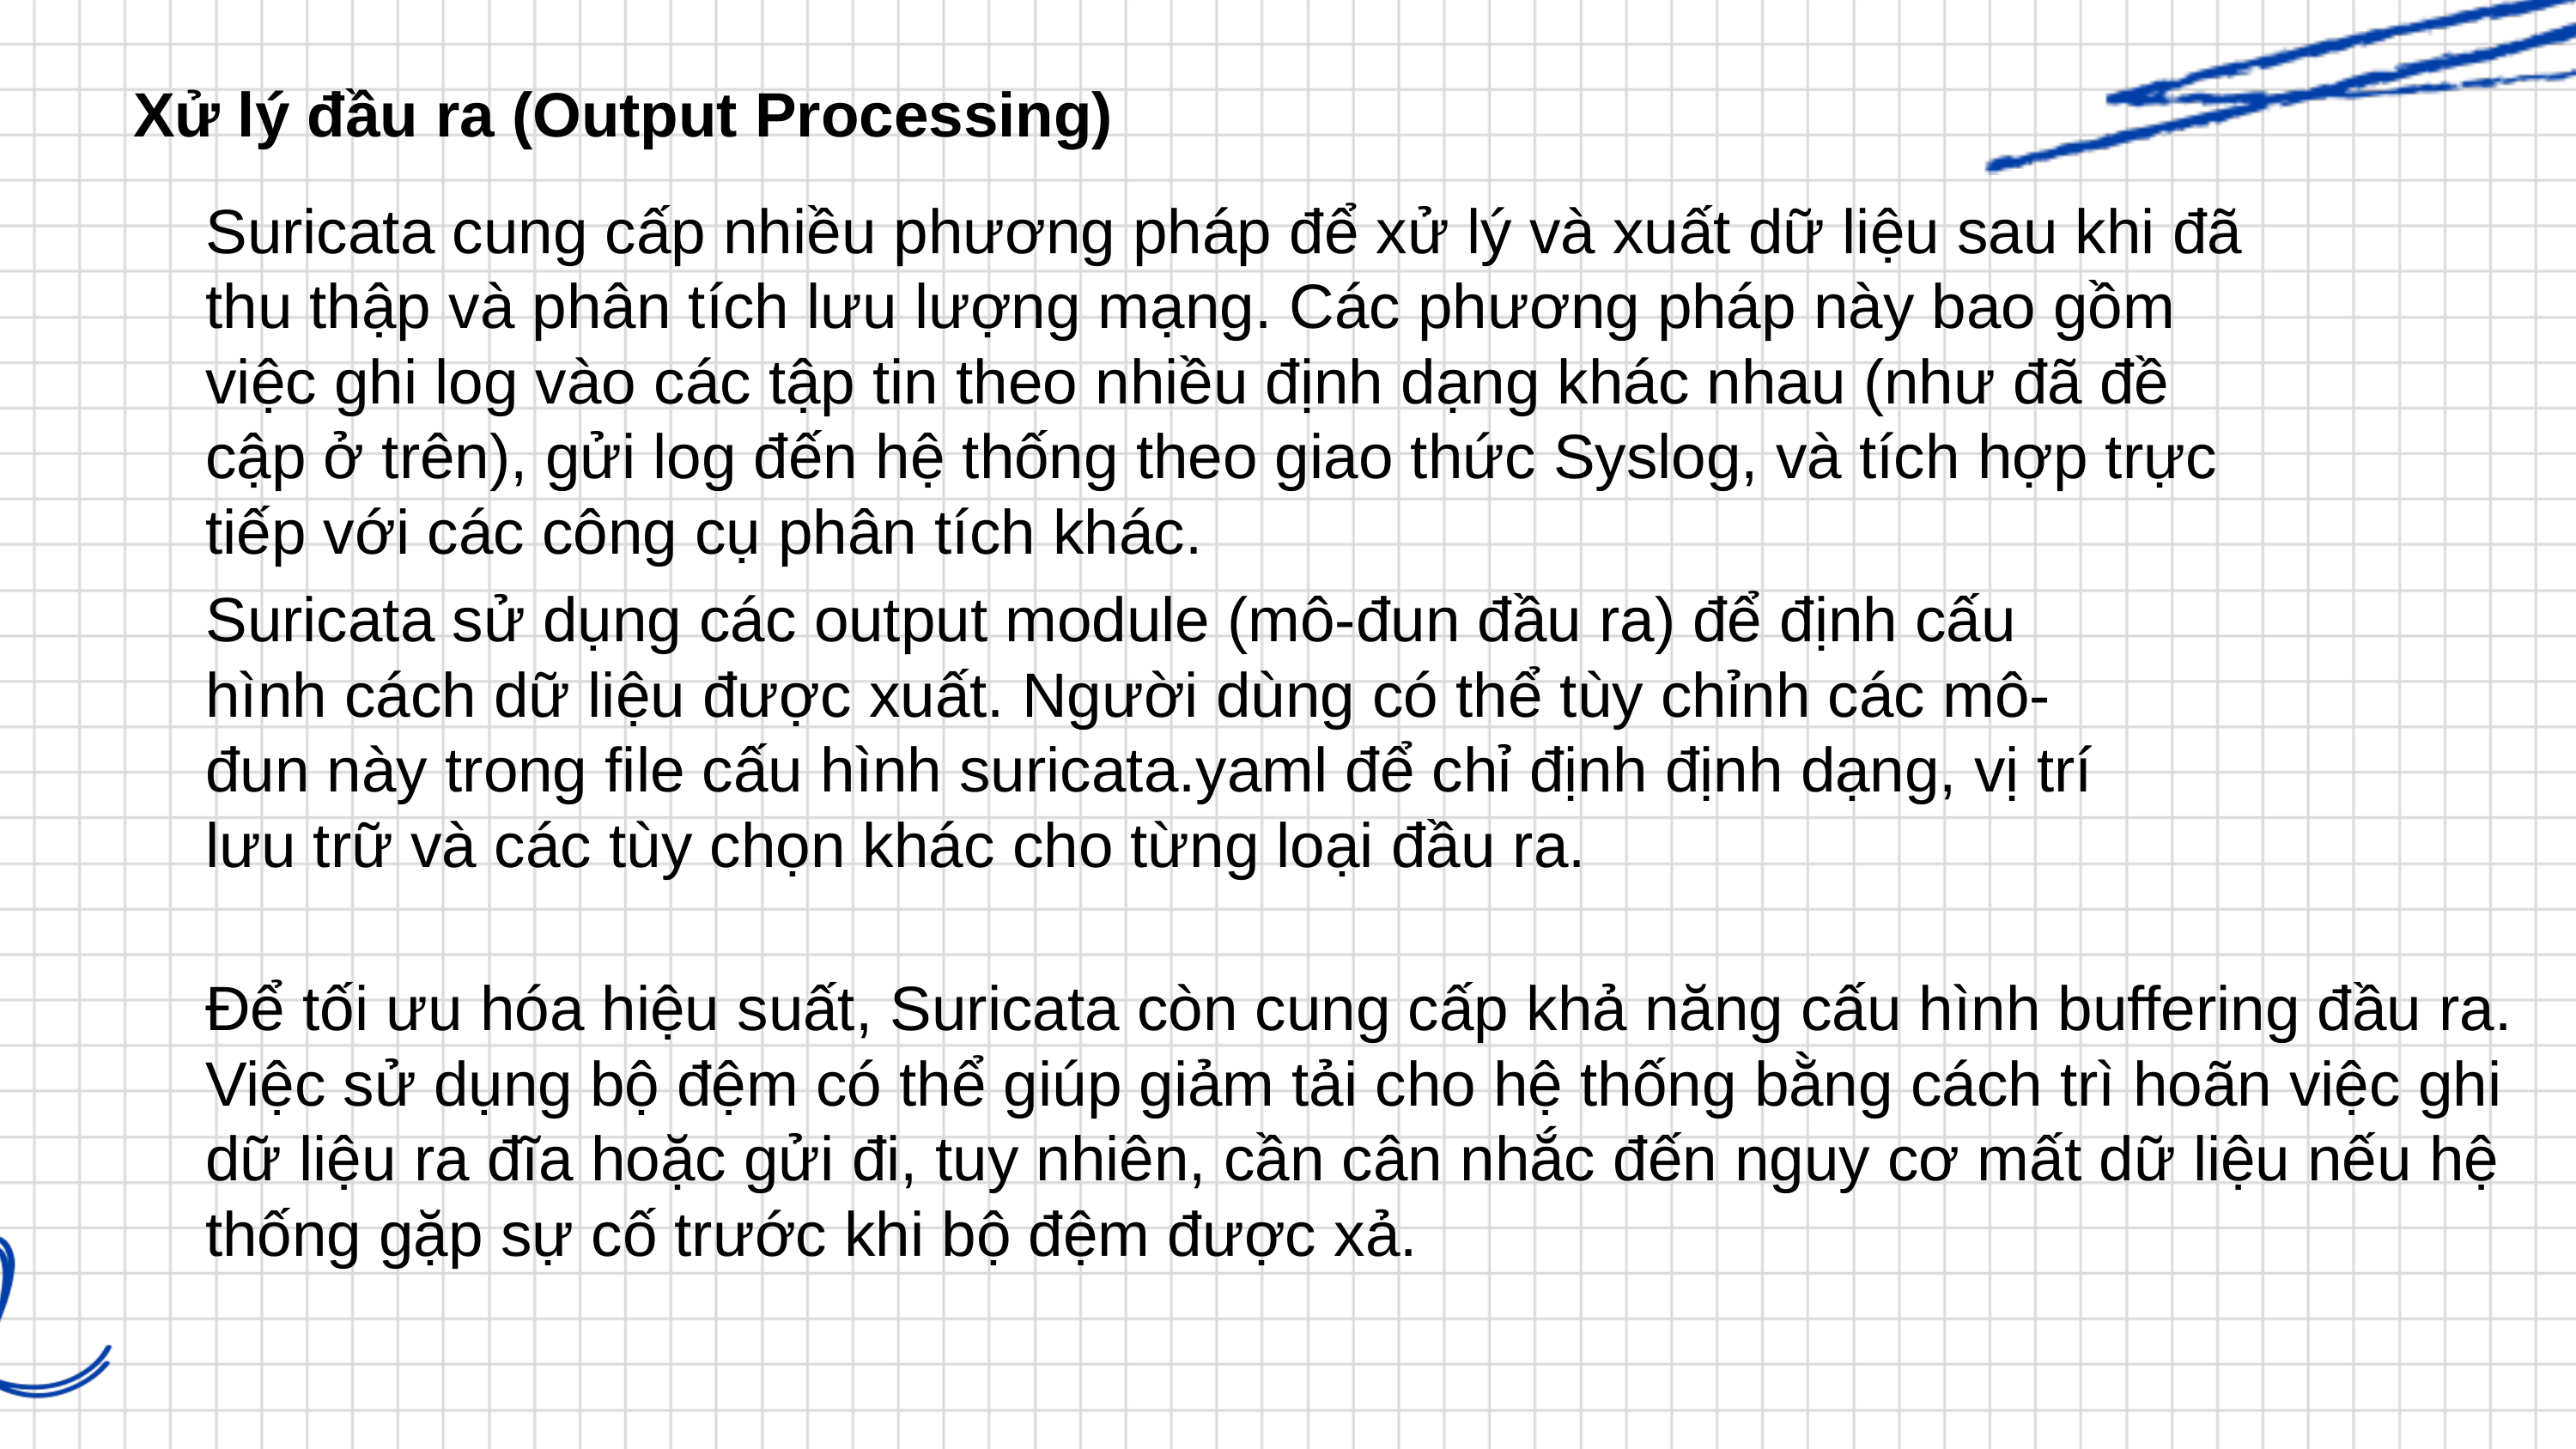

Xử lý đầu ra (Output Processing)
Suricata cung cấp nhiều phương pháp để xử lý và xuất dữ liệu sau khi đã thu thập và phân tích lưu lượng mạng. Các phương pháp này bao gồm việc ghi log vào các tập tin theo nhiều định dạng khác nhau (như đã đề cập ở trên), gửi log đến hệ thống theo giao thức Syslog, và tích hợp trực tiếp với các công cụ phân tích khác.
Suricata sử dụng các output module (mô-đun đầu ra) để định cấu hình cách dữ liệu được xuất. Người dùng có thể tùy chỉnh các mô-đun này trong file cấu hình suricata.yaml để chỉ định định dạng, vị trí lưu trữ và các tùy chọn khác cho từng loại đầu ra.
Để tối ưu hóa hiệu suất, Suricata còn cung cấp khả năng cấu hình buffering đầu ra. Việc sử dụng bộ đệm có thể giúp giảm tải cho hệ thống bằng cách trì hoãn việc ghi dữ liệu ra đĩa hoặc gửi đi, tuy nhiên, cần cân nhắc đến nguy cơ mất dữ liệu nếu hệ thống gặp sự cố trước khi bộ đệm được xả.